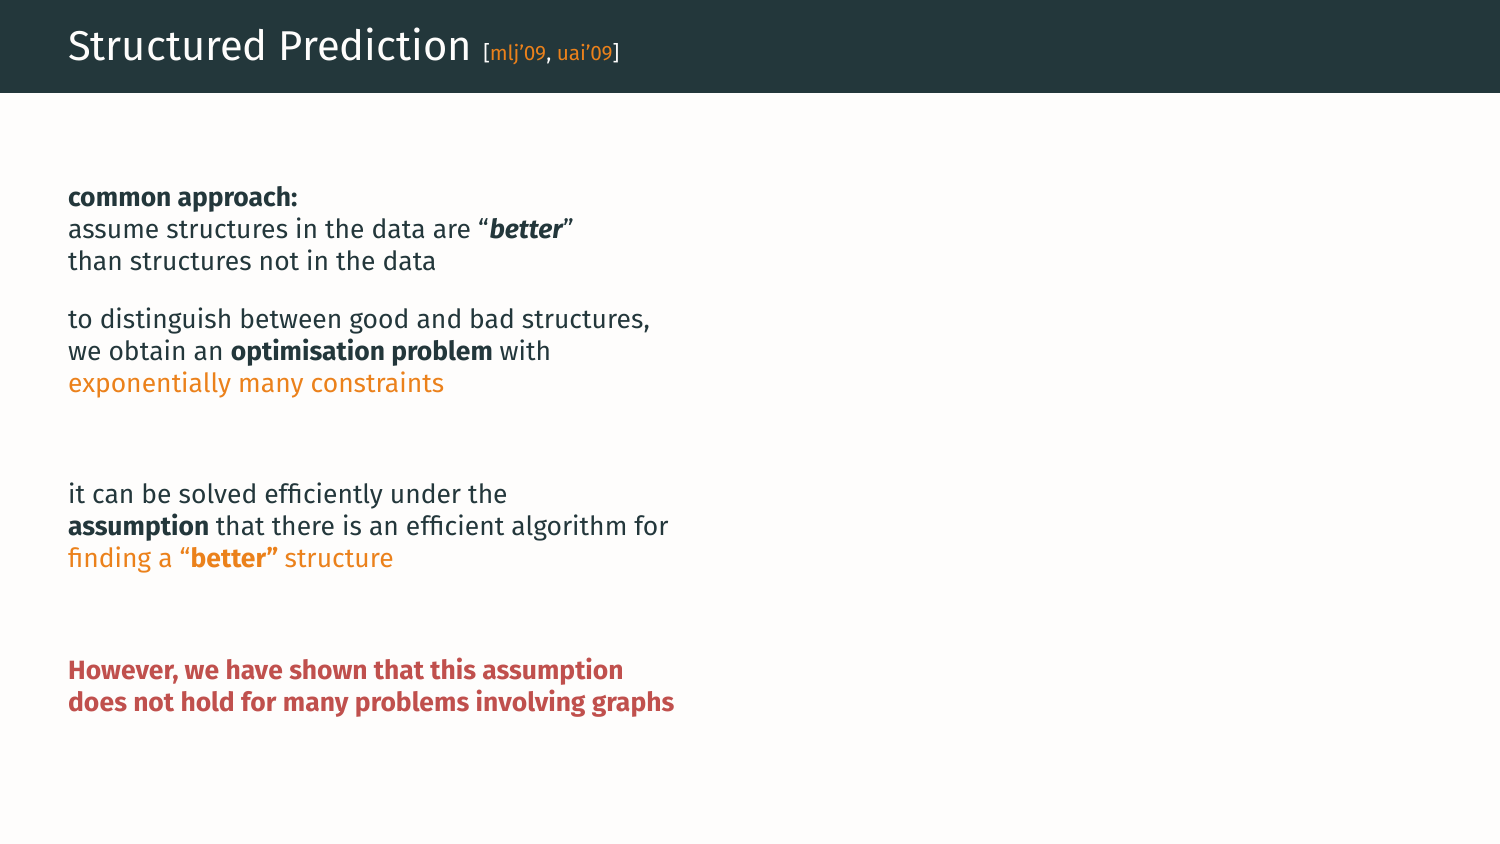

# Structured Prediction [mlj’09, uai’09]
common approach:
assume structures in the data are “better”
than structures not in the data

to distinguish between good and bad structures,
we obtain an optimisation problem with
exponentially many constraints

it can be solved efficiently under the
assumption that there is an efficient algorithm for finding a “better” structure

However, we have shown that this assumption
does not hold for many problems involving graphs